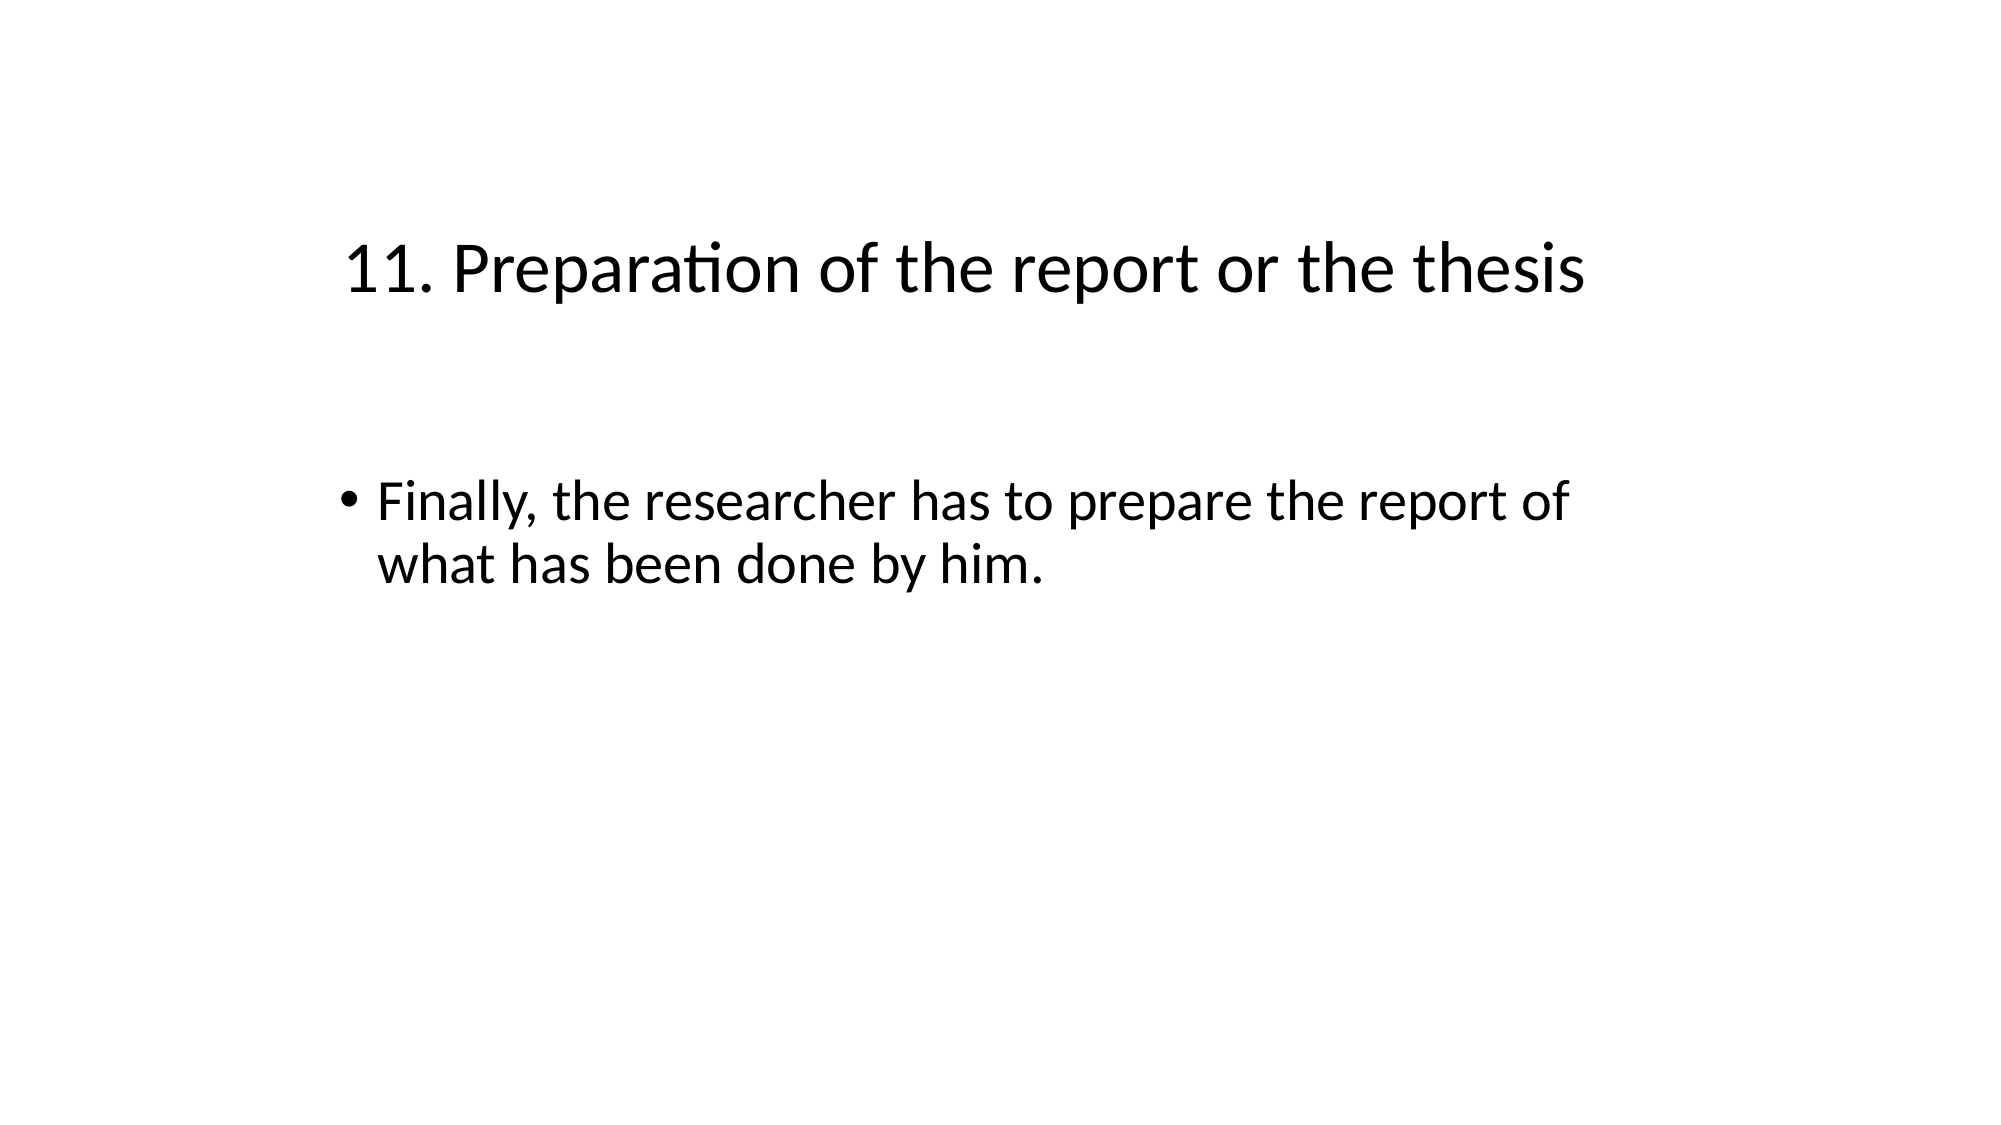

# 11. Preparation of the report or the thesis
Finally, the researcher has to prepare the report of
what has been done by him.